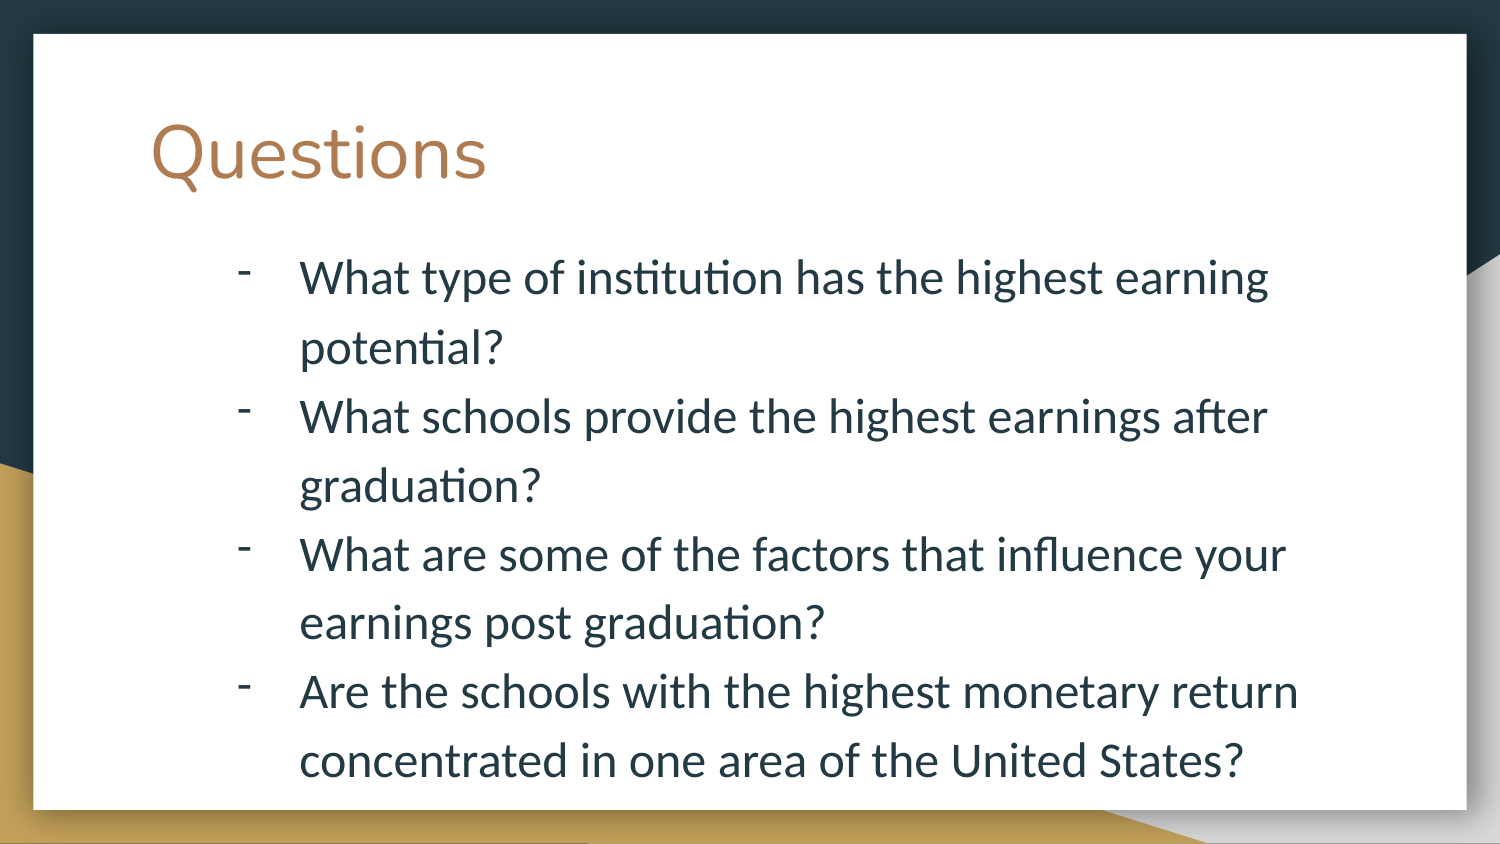

# Questions
What type of institution has the highest earning potential?
What schools provide the highest earnings after graduation?
What are some of the factors that influence your earnings post graduation?
Are the schools with the highest monetary return concentrated in one area of the United States?